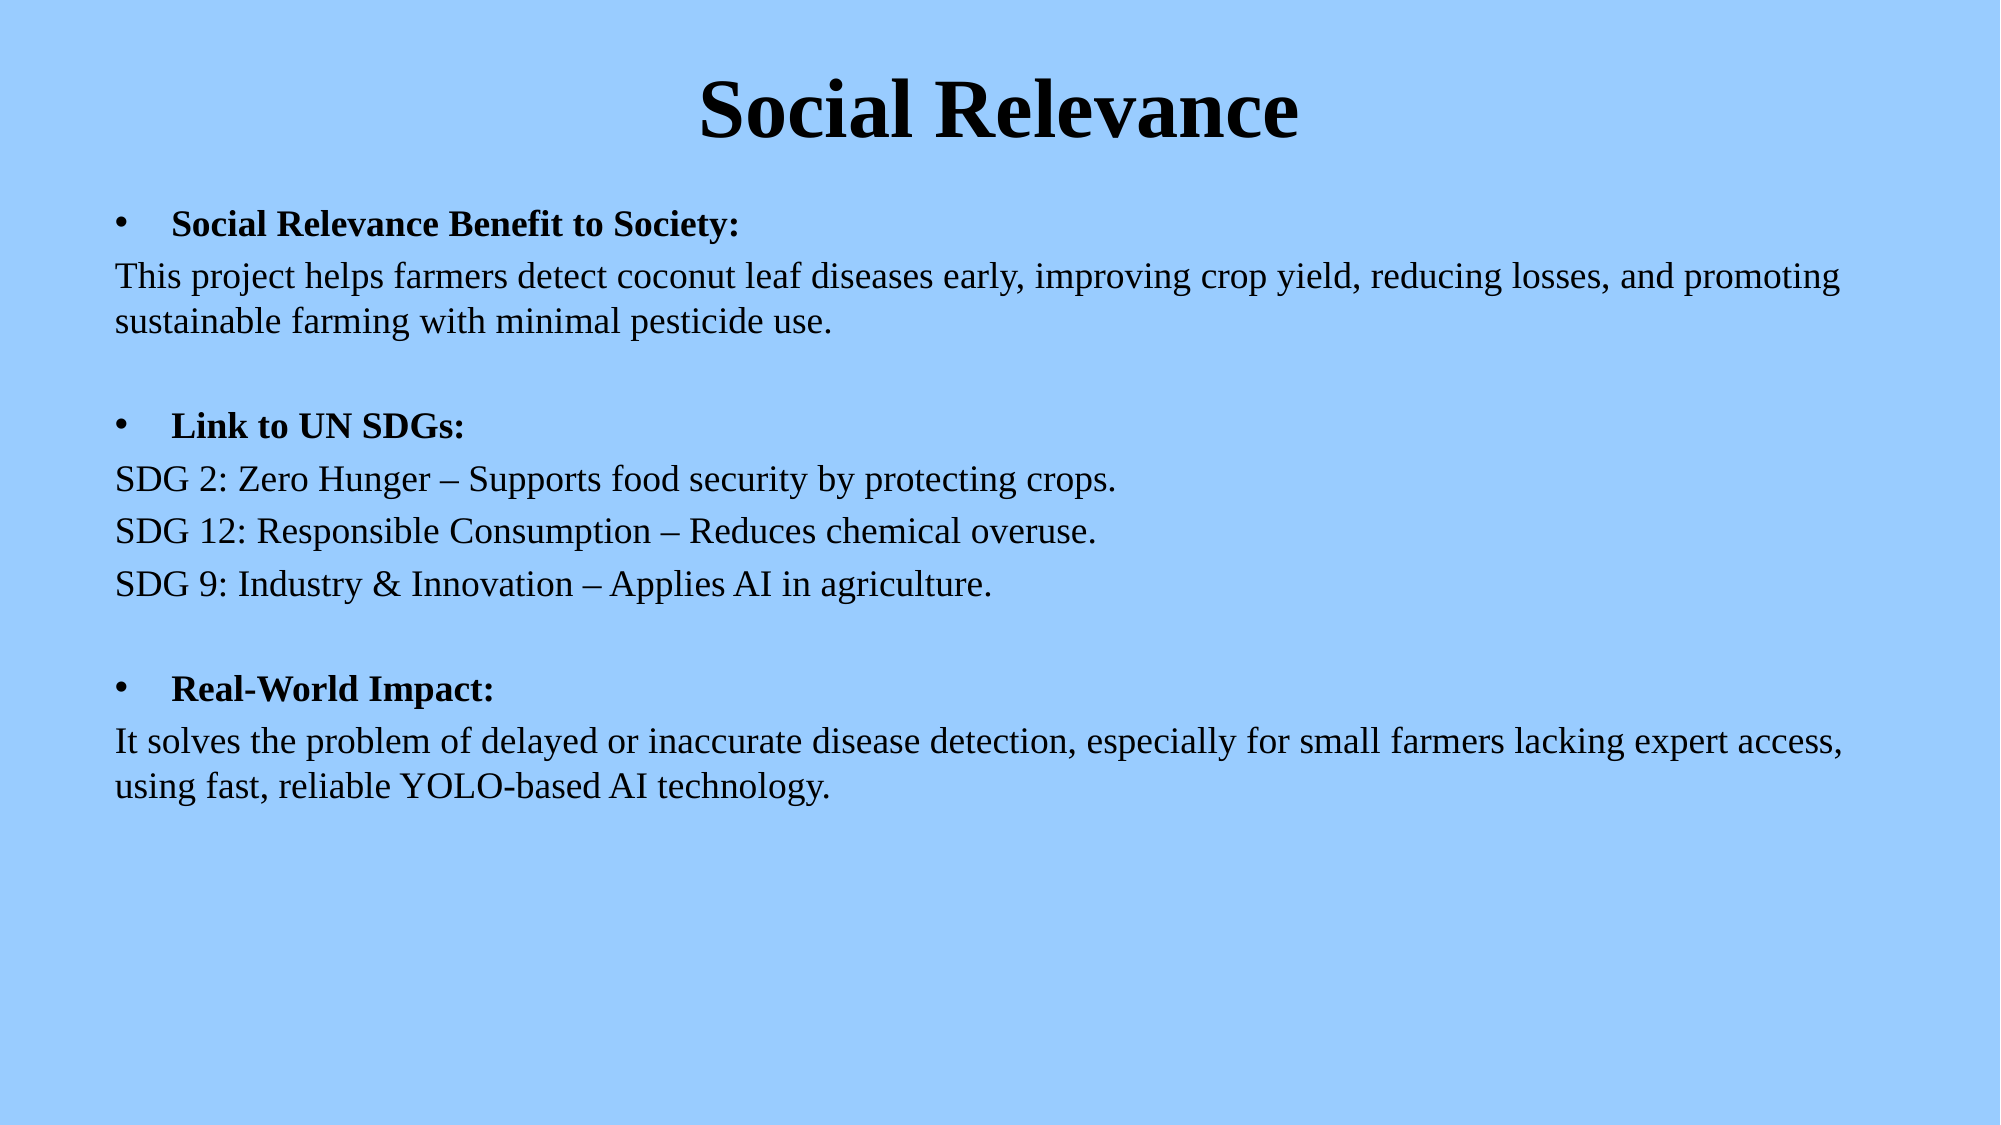

# Social Relevance
Social Relevance Benefit to Society:
This project helps farmers detect coconut leaf diseases early, improving crop yield, reducing losses, and promoting sustainable farming with minimal pesticide use.

Link to UN SDGs:
SDG 2: Zero Hunger – Supports food security by protecting crops.
SDG 12: Responsible Consumption – Reduces chemical overuse.
SDG 9: Industry & Innovation – Applies AI in agriculture.

Real-World Impact:
It solves the problem of delayed or inaccurate disease detection, especially for small farmers lacking expert access, using fast, reliable YOLO-based AI technology.